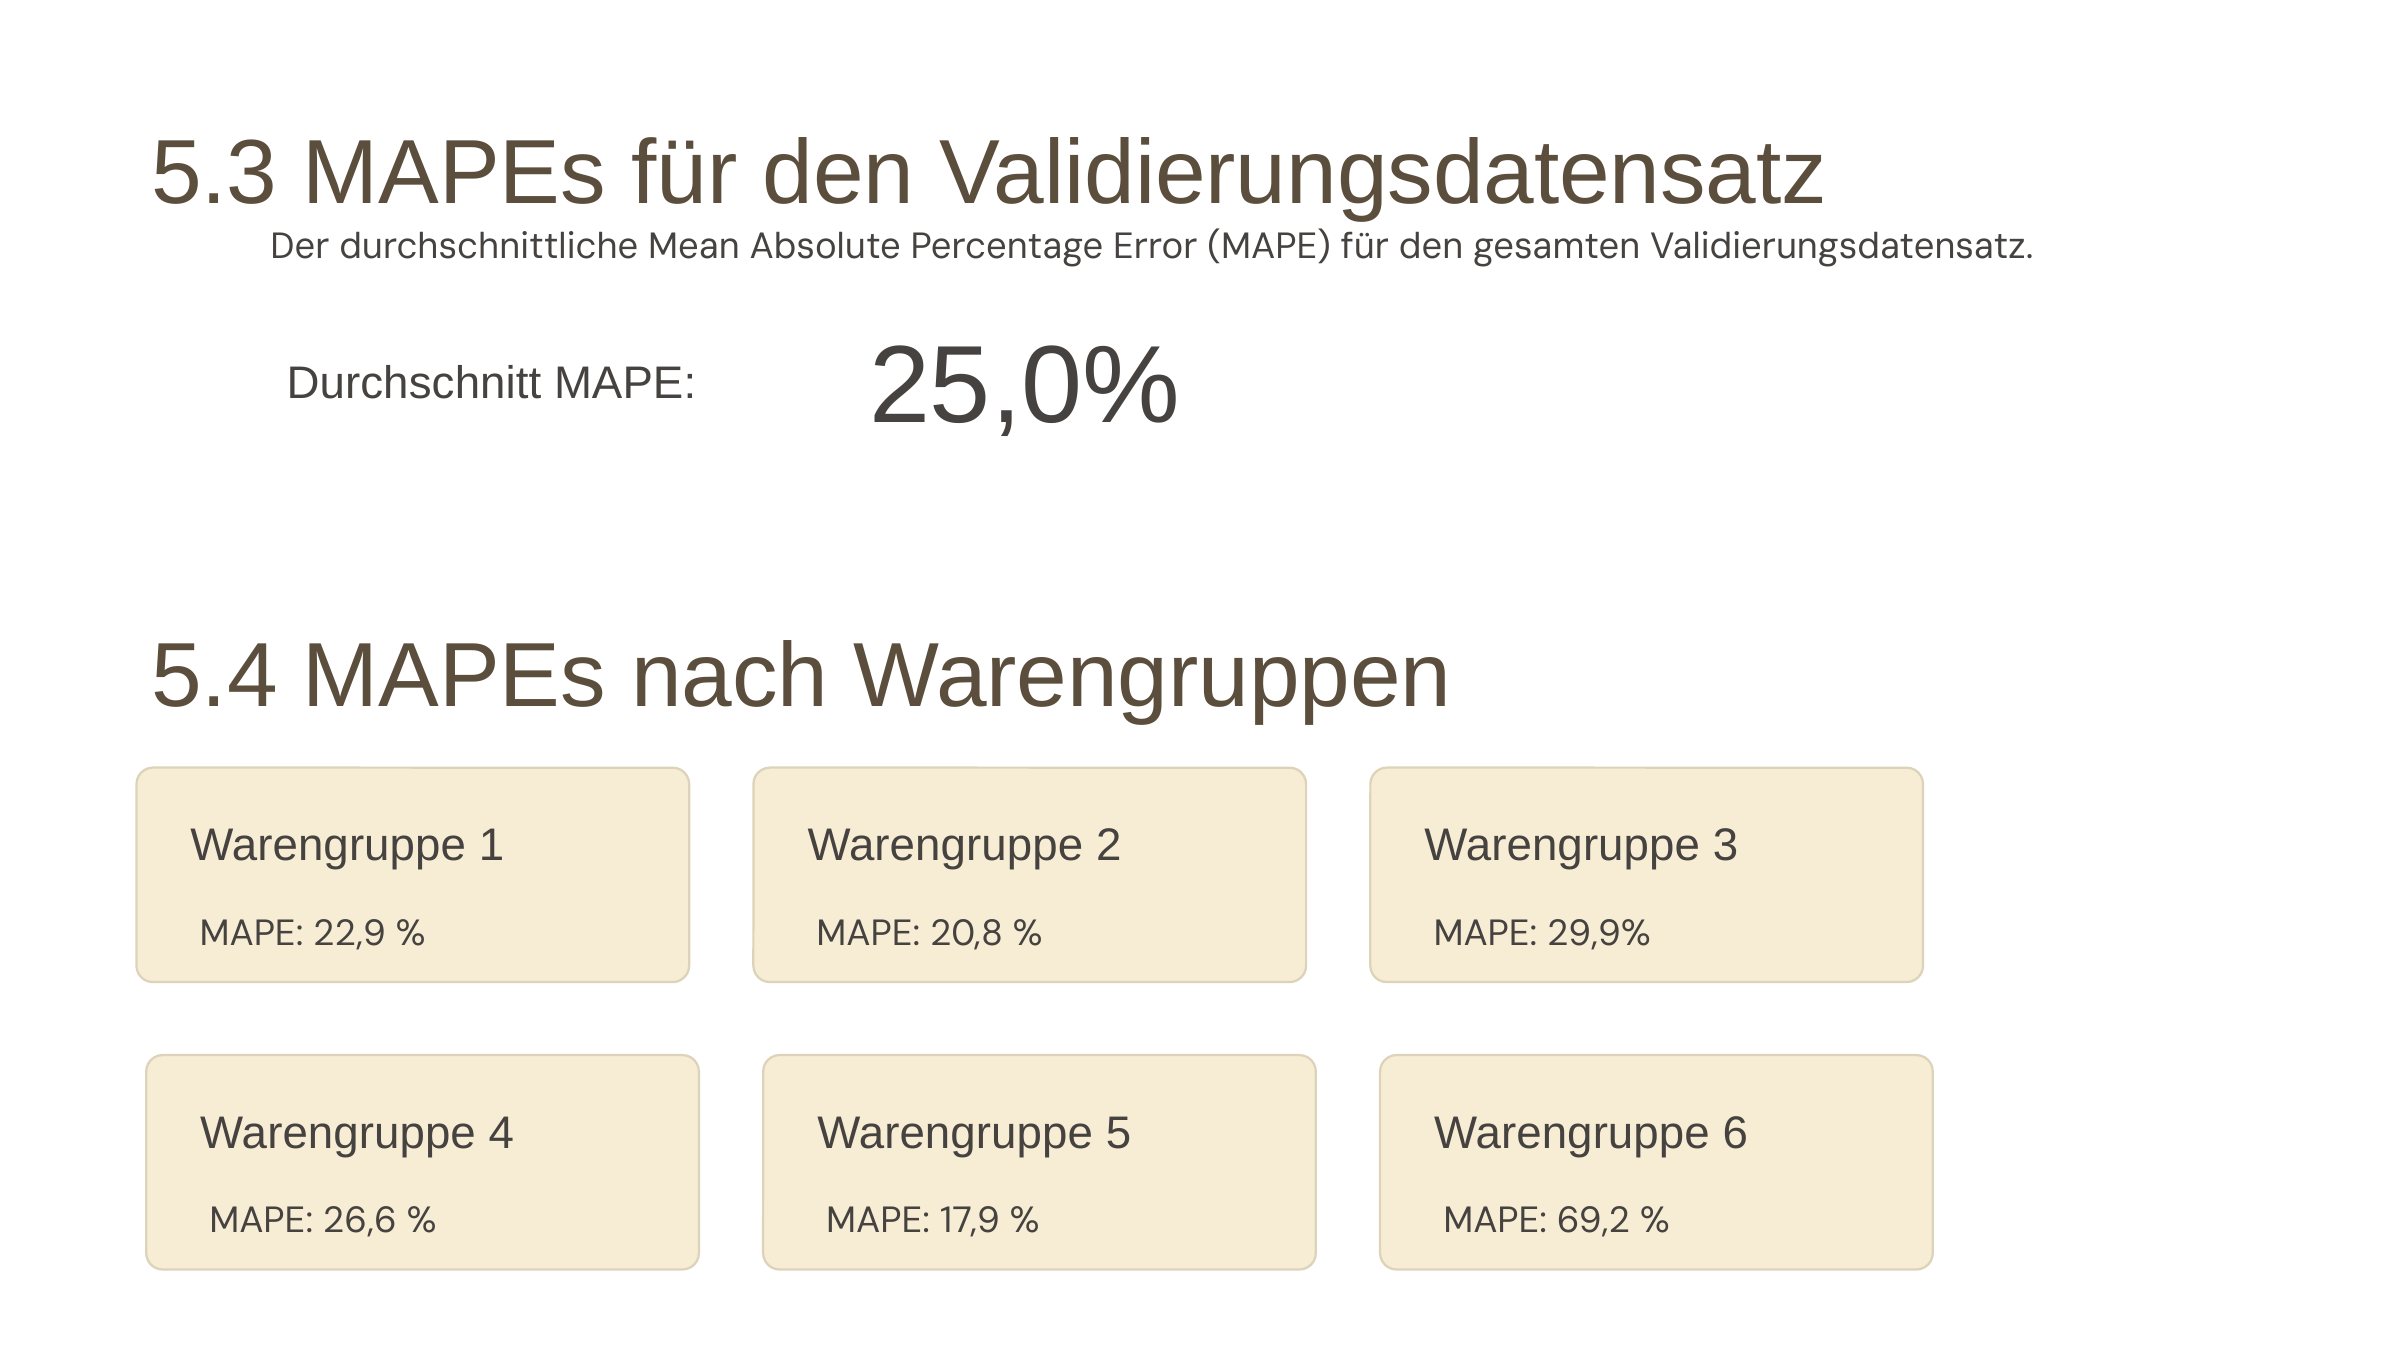

5.3 MAPEs für den Validierungsdatensatz
Der durchschnittliche Mean Absolute Percentage Error (MAPE) für den gesamten Validierungsdatensatz.
25,0%
Durchschnitt MAPE:
5.4 MAPEs nach Warengruppen

Warengruppe 1
Warengruppe 2
Warengruppe 3
MAPE: 22,9 %
MAPE: 20,8 %
MAPE: 29,9%

Warengruppe 4
Warengruppe 5
Warengruppe 6
MAPE: 26,6 %
MAPE: 17,9 %
MAPE: 69,2 %